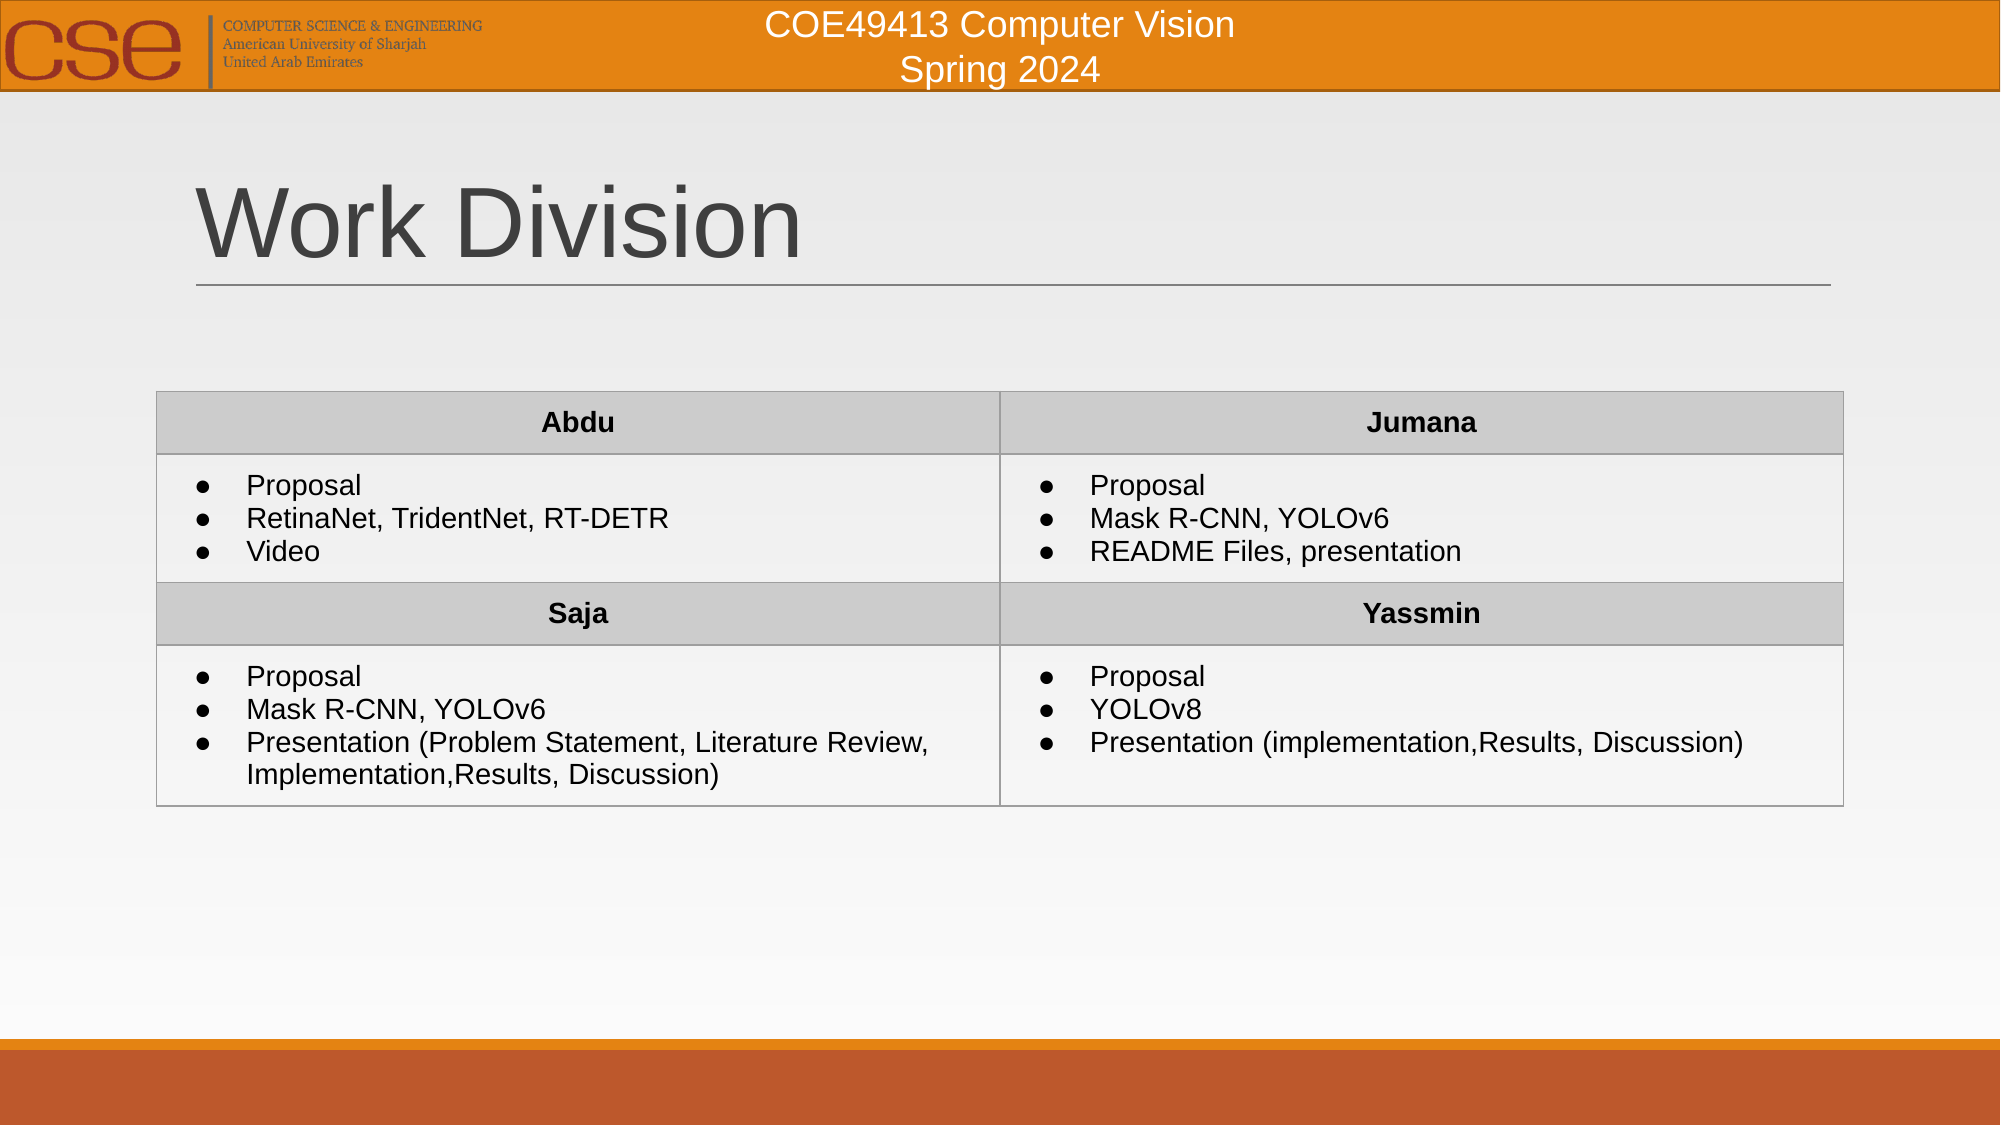

# Work Division
| Abdu | Jumana |
| --- | --- |
| Proposal RetinaNet, TridentNet, RT-DETR Video | Proposal Mask R-CNN, YOLOv6 README Files, presentation |
| Saja | Yassmin |
| Proposal Mask R-CNN, YOLOv6 Presentation (Problem Statement, Literature Review, Implementation,Results, Discussion) | Proposal YOLOv8 Presentation (implementation,Results, Discussion) |